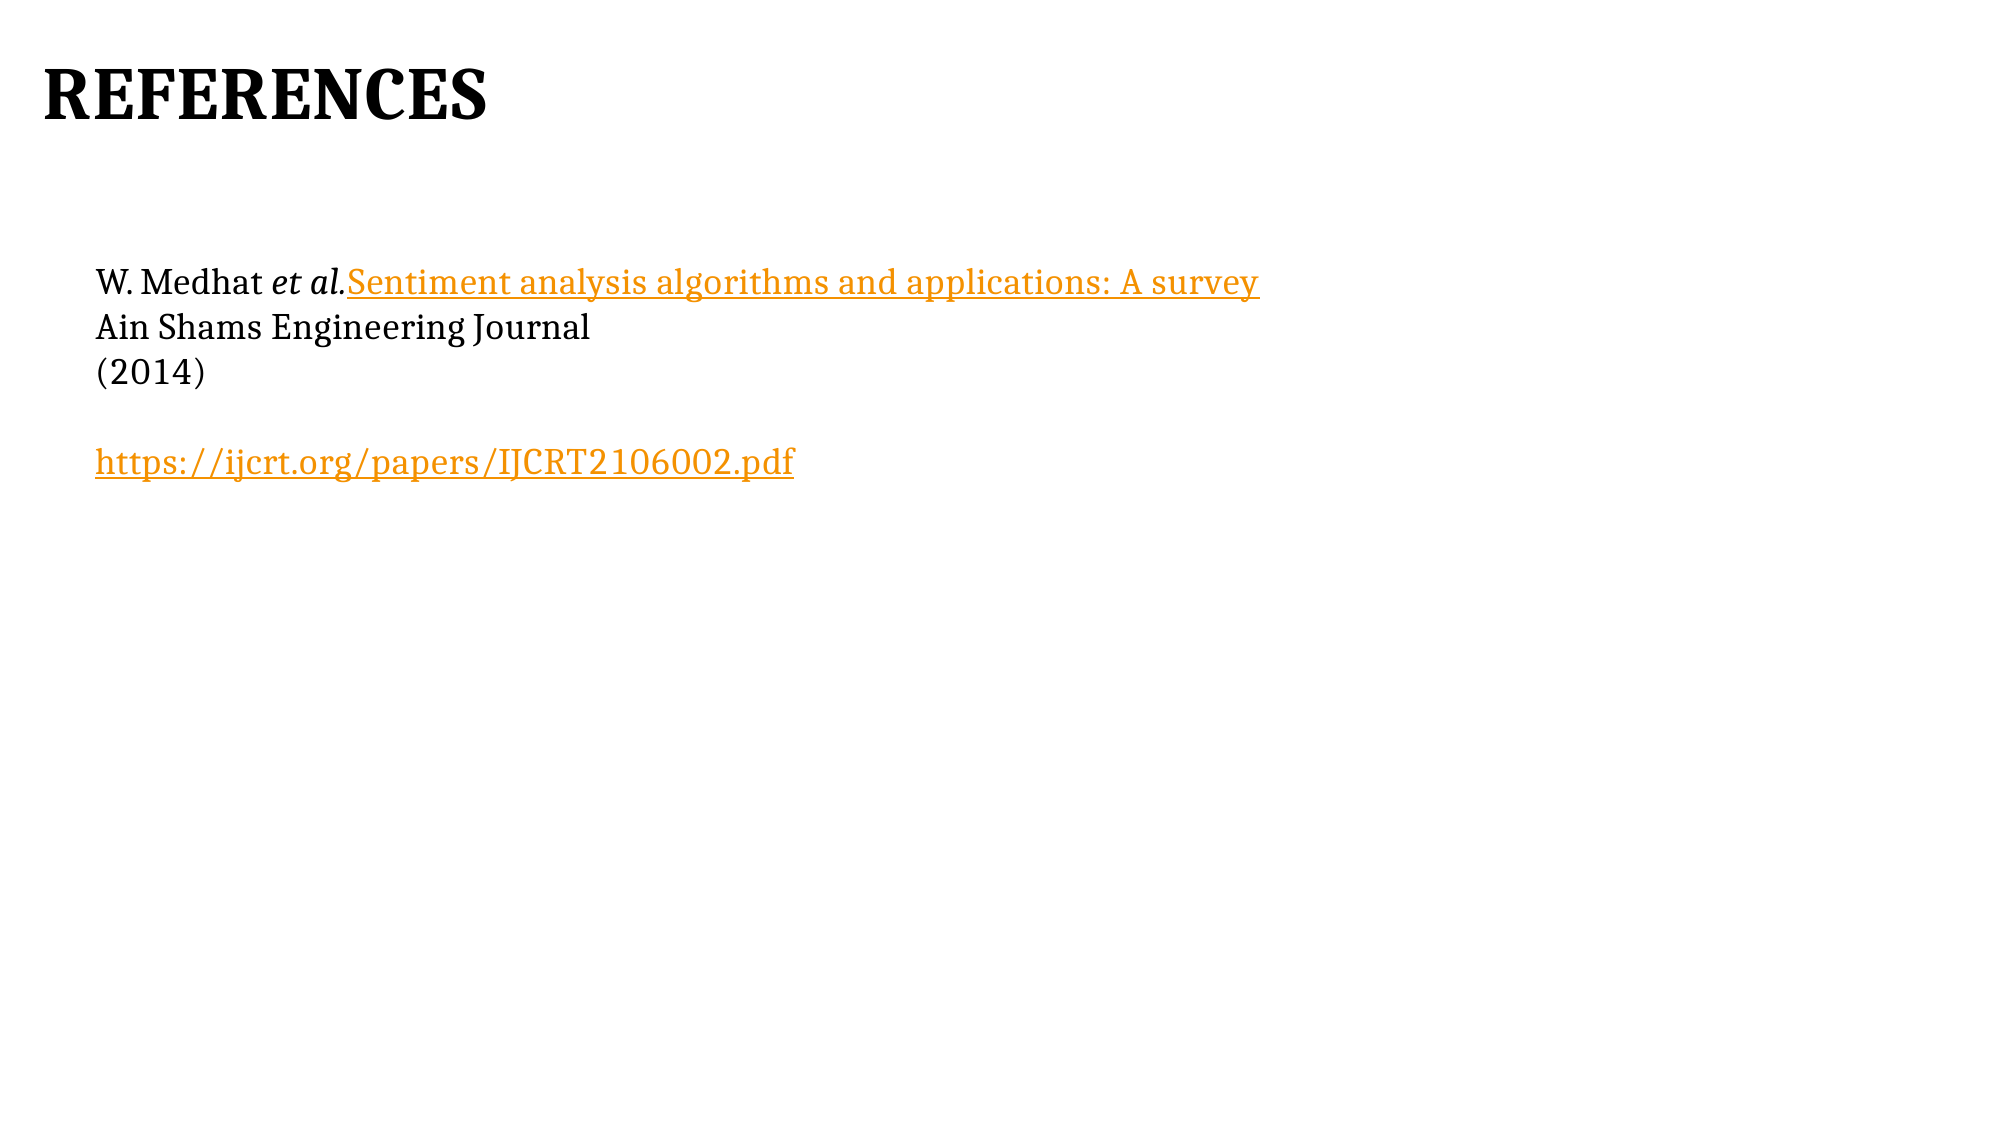

REFERENCES
W. Medhat et al.Sentiment analysis algorithms and applications: A survey
Ain Shams Engineering Journal
(2014)

https://ijcrt.org/papers/IJCRT2106002.pdf